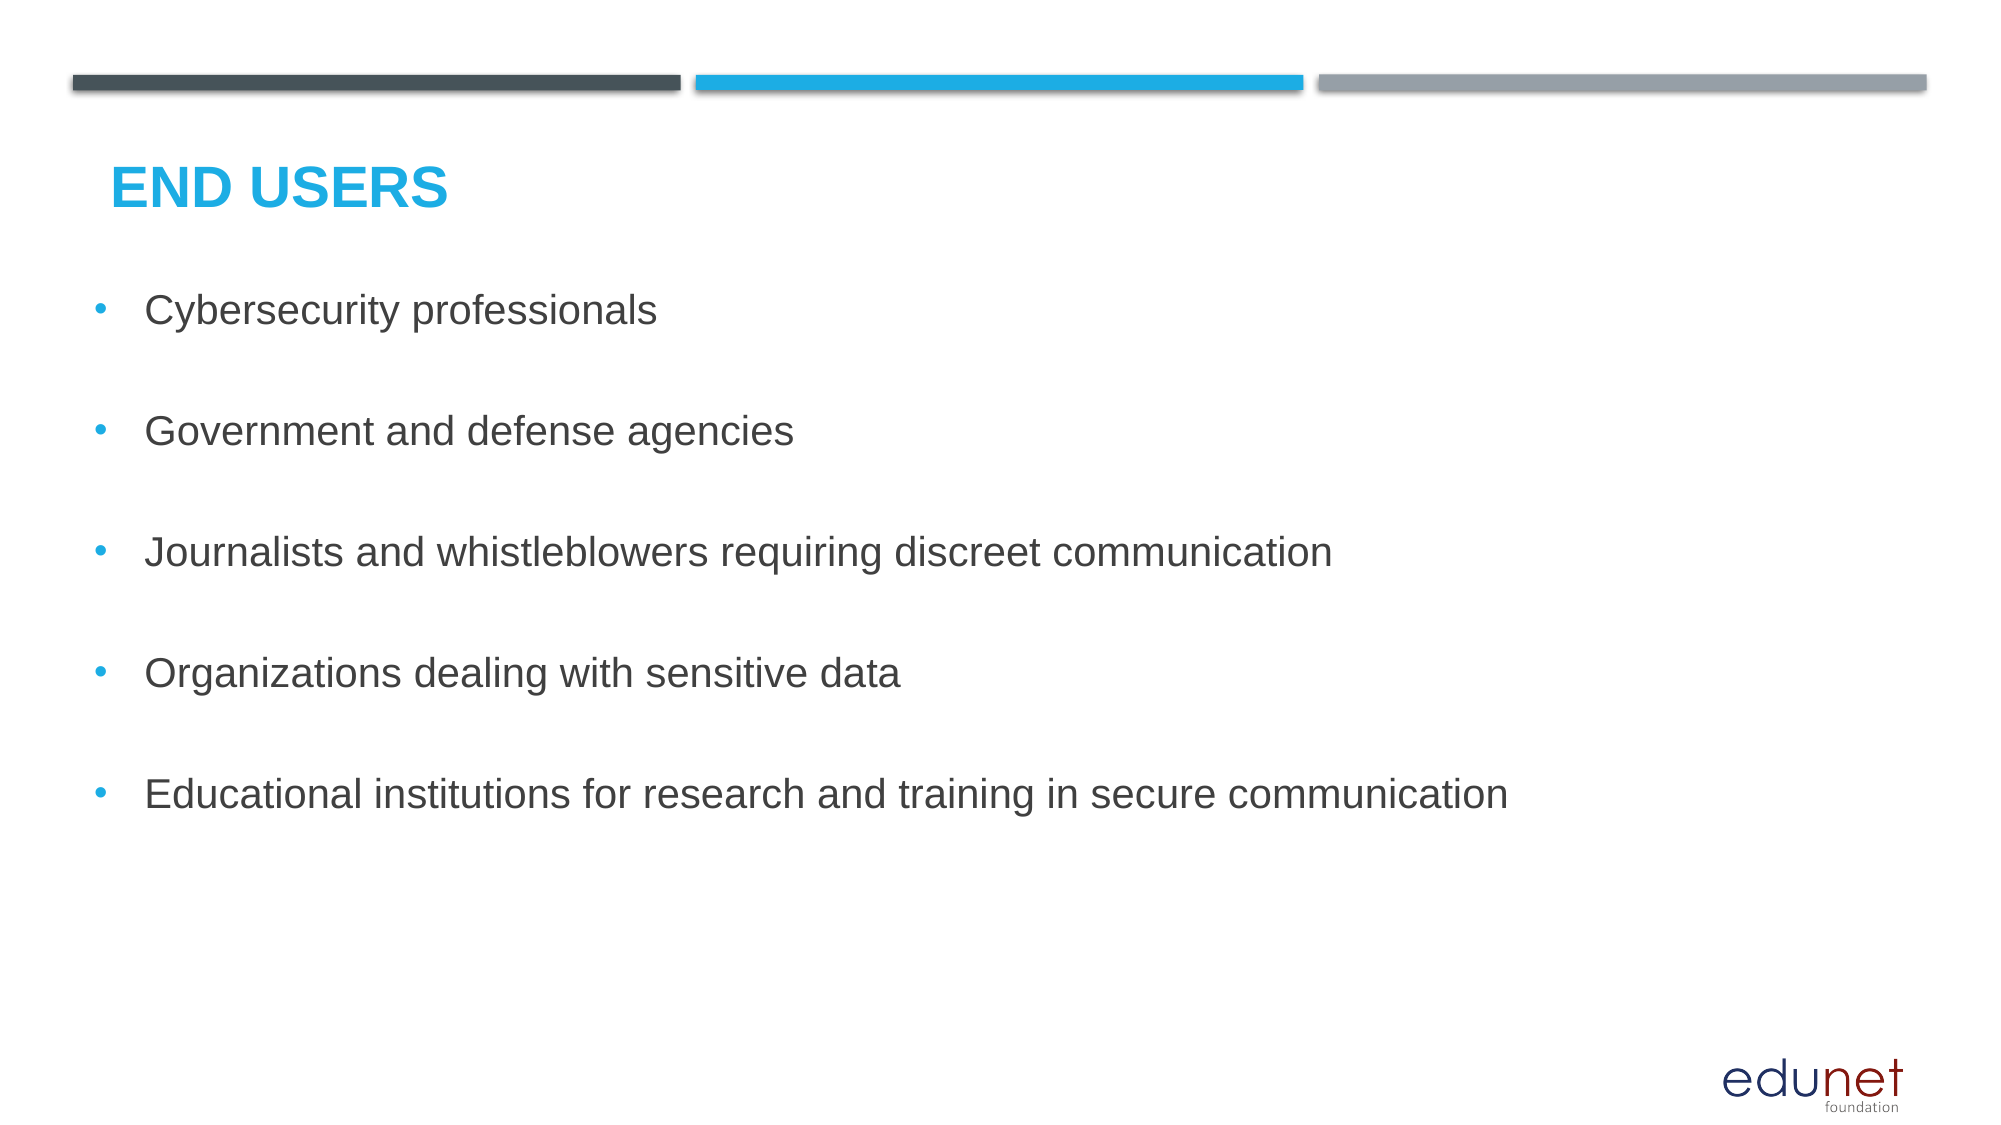

# End users
Cybersecurity professionals
Government and defense agencies
Journalists and whistleblowers requiring discreet communication
Organizations dealing with sensitive data
Educational institutions for research and training in secure communication